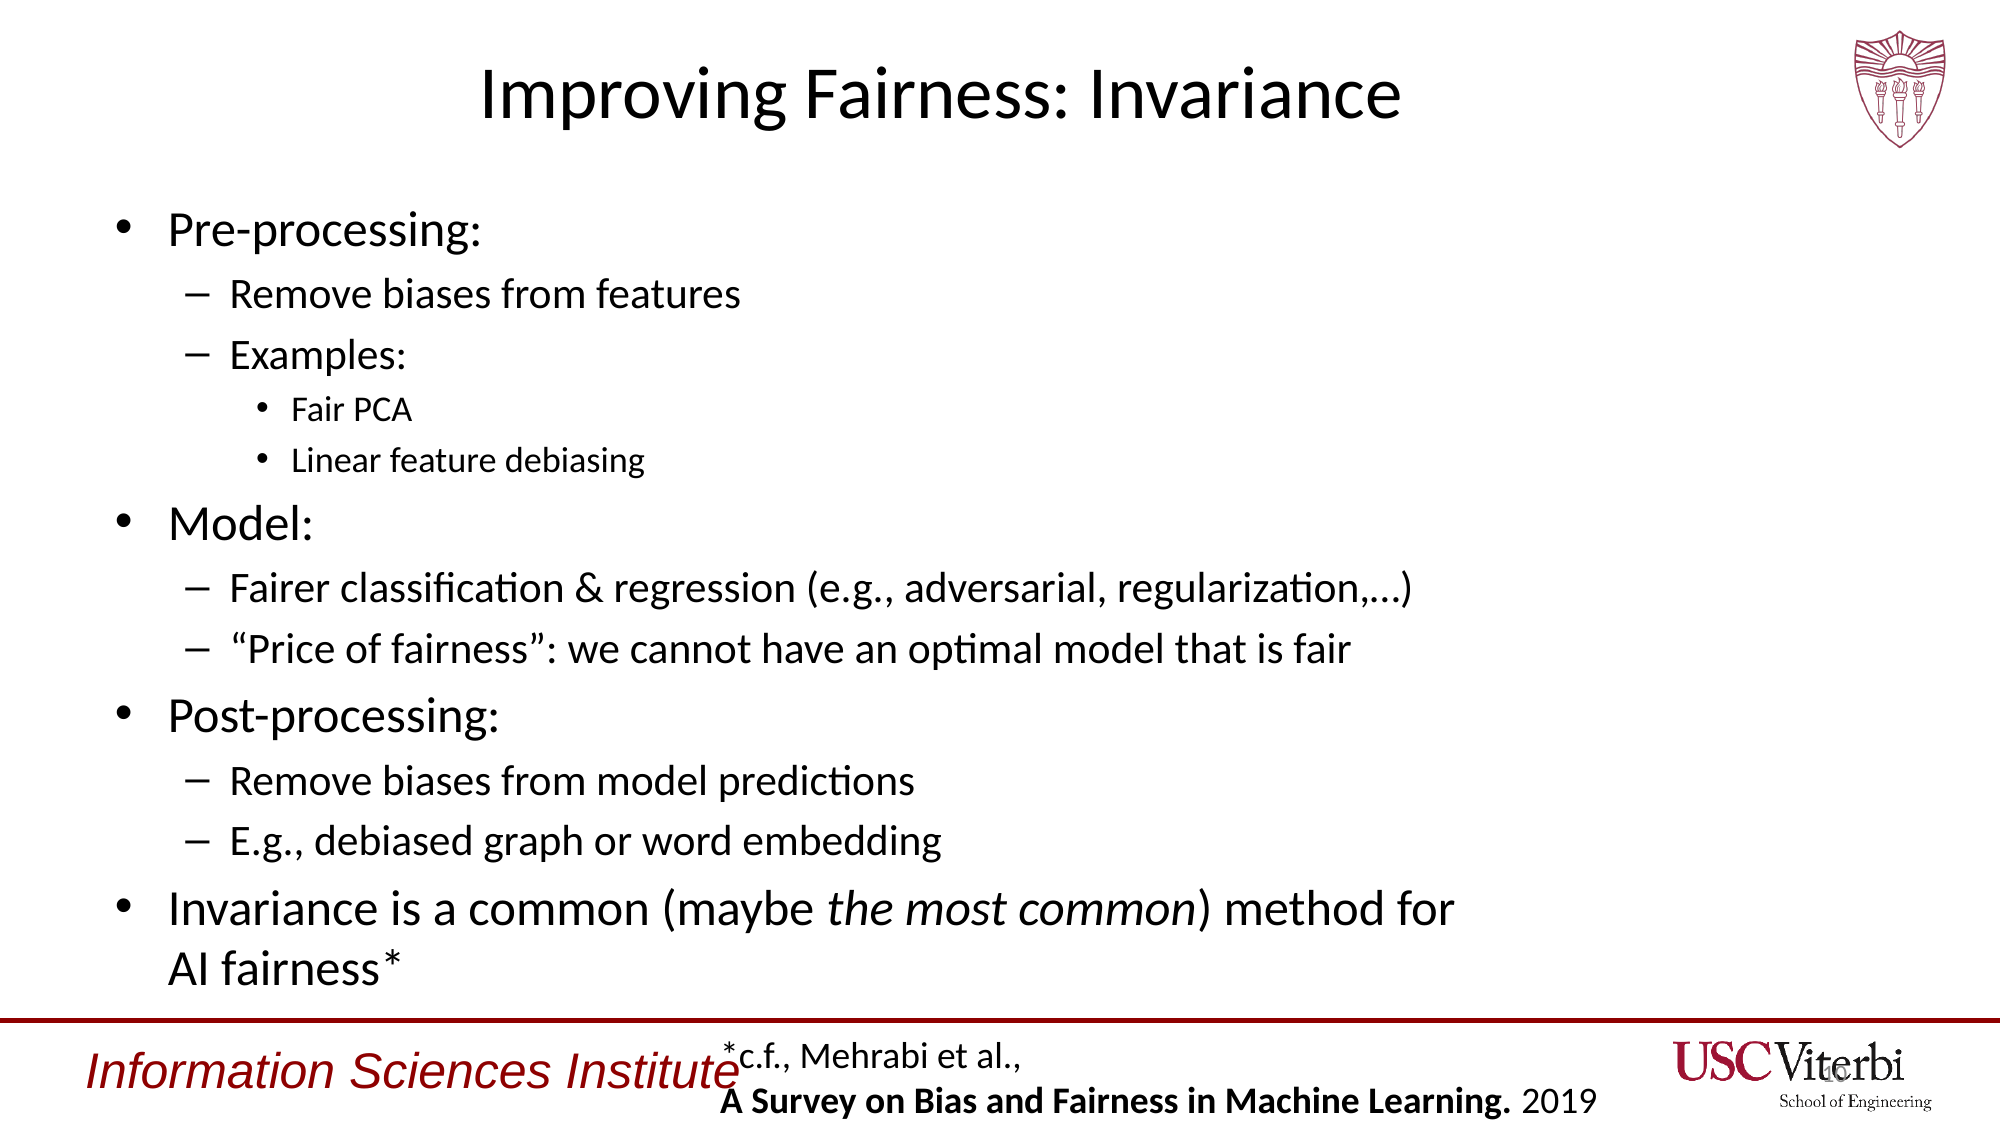

# Improving Fairness: Invariance
Pre-processing:
Remove biases from features
Examples:
Fair PCA
Linear feature debiasing
Model:
Fairer classification & regression (e.g., adversarial, regularization,…)
“Price of fairness”: we cannot have an optimal model that is fair
Post-processing:
Remove biases from model predictions
E.g., debiased graph or word embedding
Invariance is a common (maybe the most common) method for
AI fairness*
*c.f., Mehrabi et al.,
A Survey on Bias and Fairness in Machine Learning. 2019
10